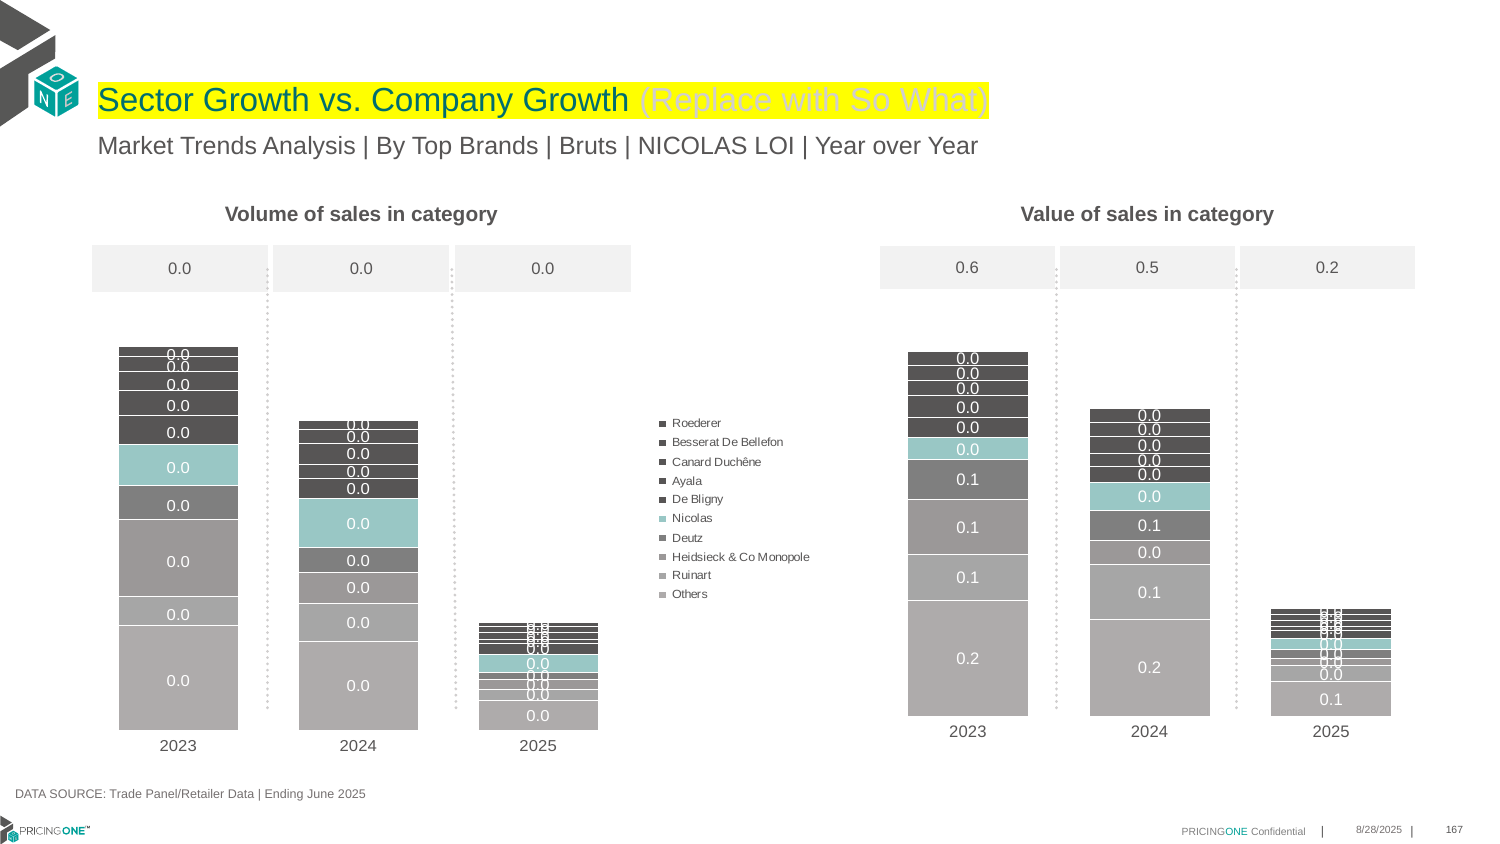

# Sector Growth vs. Company Growth (Replace with So What)
Market Trends Analysis | By Top Brands | Bruts | NICOLAS LOI | Year over Year
| Value of sales in category |  |  |
| --- | --- | --- |
| 0.6 | 0.5 | 0.2 |
| Volume of sales in category |  |  |
| --- | --- | --- |
| 0.0 | 0.0 | 0.0 |

### Chart

| Category | Others | Ruinart | Heidsieck & Co Monopole | Deutz | Nicolas | De Bligny | Ayala | Canard Duchêne | Besserat De Bellefon | Roederer |
|---|---|---|---|---|---|---|---|---|---|---|
| 2023 | 0.194065 | 0.076188 | 0.091931 | 0.066172 | 0.037205 | 0.0329 | 0.037378 | 0.024964 | 0.026041 | 0.023449 |
| 2024 | 0.161692 | 0.092226 | 0.040108 | 0.050005 | 0.047194 | 0.025745 | 0.022507 | 0.028592 | 0.022437 | 0.023503 |
| 2025 | 0.05771 | 0.026337 | 0.012792 | 0.014995 | 0.018084 | 0.013644 | 0.006798 | 0.008989 | 0.010603 | 0.009165 |

### Chart

| Category | Others | Ruinart | Heidsieck & Co Monopole | Deutz | Nicolas | De Bligny | Ayala | Canard Duchêne | Besserat De Bellefon | Roederer |
|---|---|---|---|---|---|---|---|---|---|---|
| 2023 | 0.003401 | 0.000916 | 0.002507 | 0.0011 | 0.001321 | 0.000947 | 0.000791 | 0.000597 | 0.000516 | 0.000301 |
| 2024 | 0.002894 | 0.001216 | 0.001007 | 0.000786 | 0.001584 | 0.000661 | 0.000443 | 0.000692 | 0.000445 | 0.000299 |
| 2025 | 0.000991 | 0.000338 | 0.000326 | 0.000225 | 0.000596 | 0.000346 | 0.000129 | 0.000212 | 0.000206 | 0.00012 |
DATA SOURCE: Trade Panel/Retailer Data | Ending June 2025

8/28/2025
167